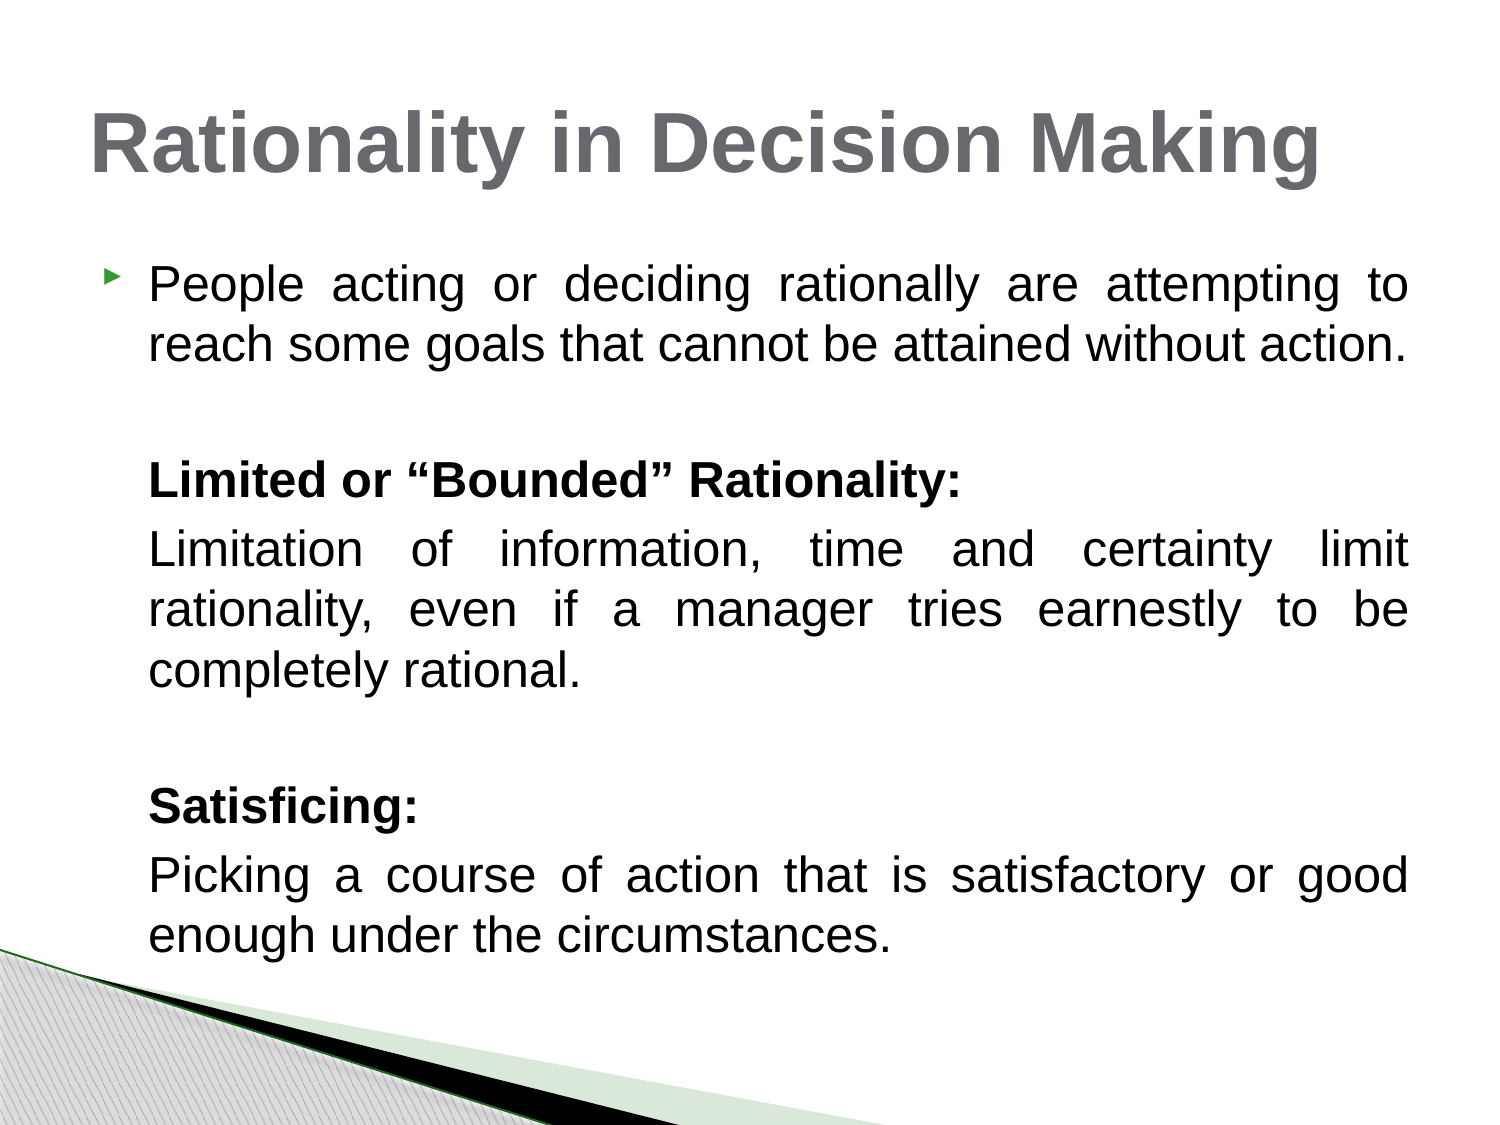

# Rationality in Decision Making
People acting or deciding rationally are attempting to reach some goals that cannot be attained without action.

	Limited or “Bounded” Rationality:
	Limitation of information, time and certainty limit rationality, even if a manager tries earnestly to be completely rational.

	Satisficing:
	Picking a course of action that is satisfactory or good enough under the circumstances.